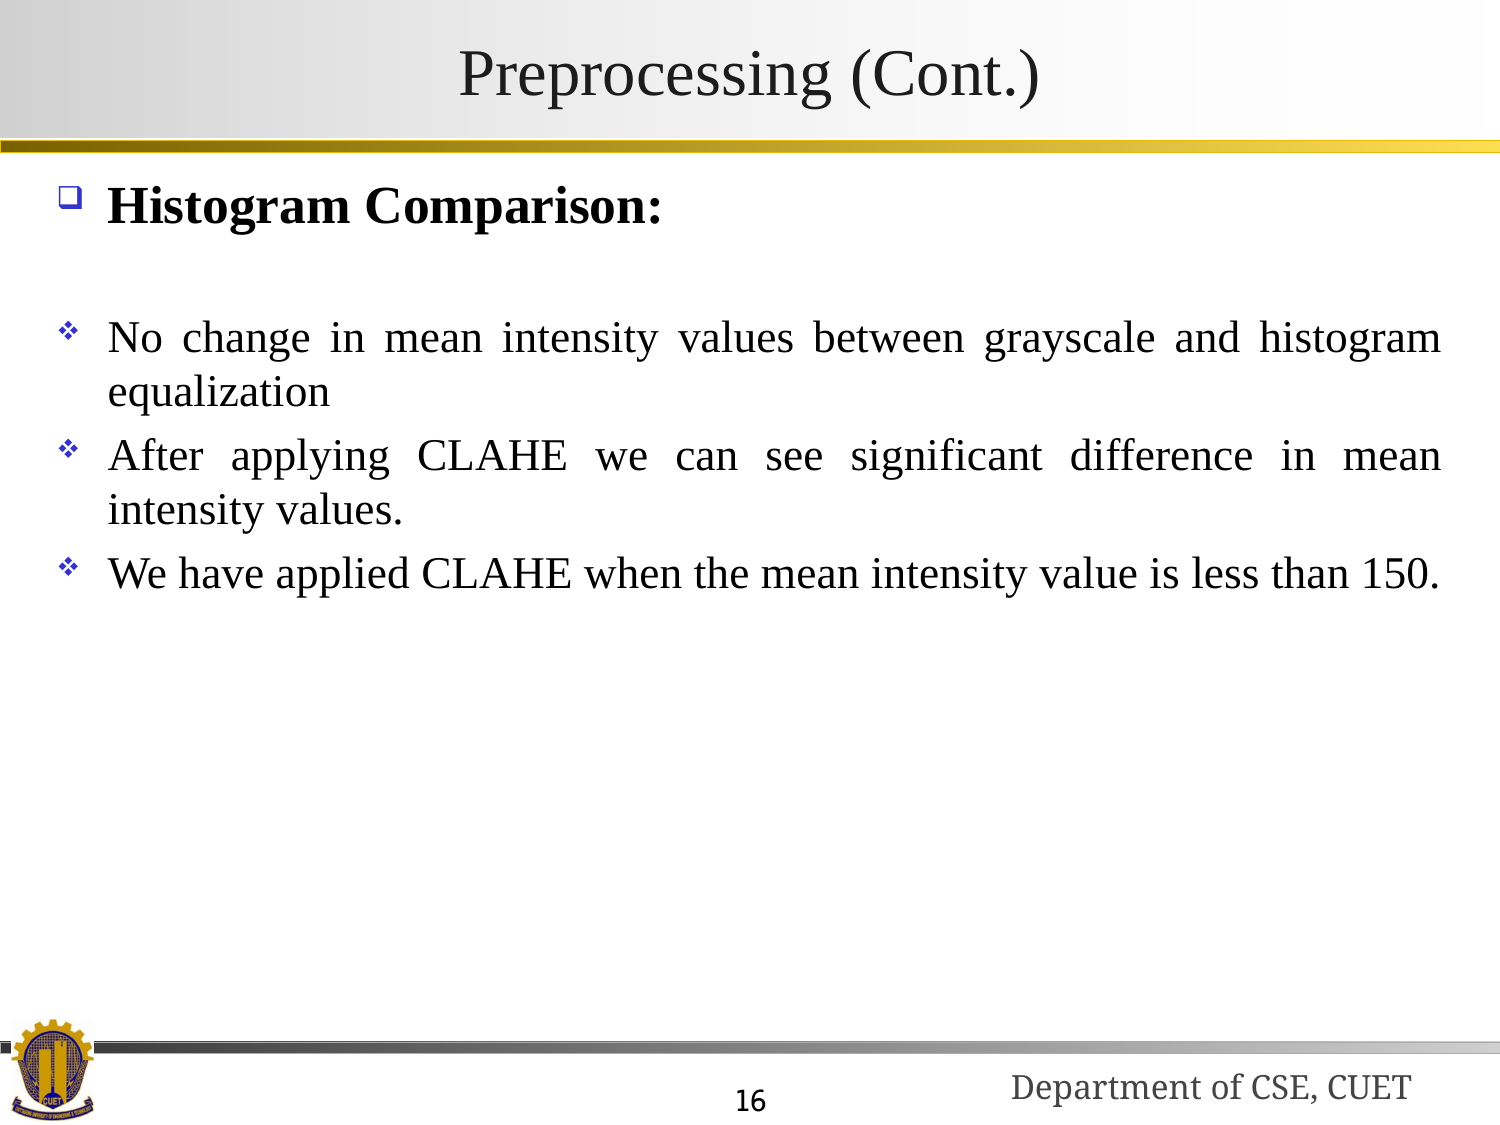

# Preprocessing (Cont.)
Histogram Comparison:

No change in mean intensity values between grayscale and histogram equalization
After applying CLAHE we can see significant difference in mean intensity values.
We have applied CLAHE when the mean intensity value is less than 150.